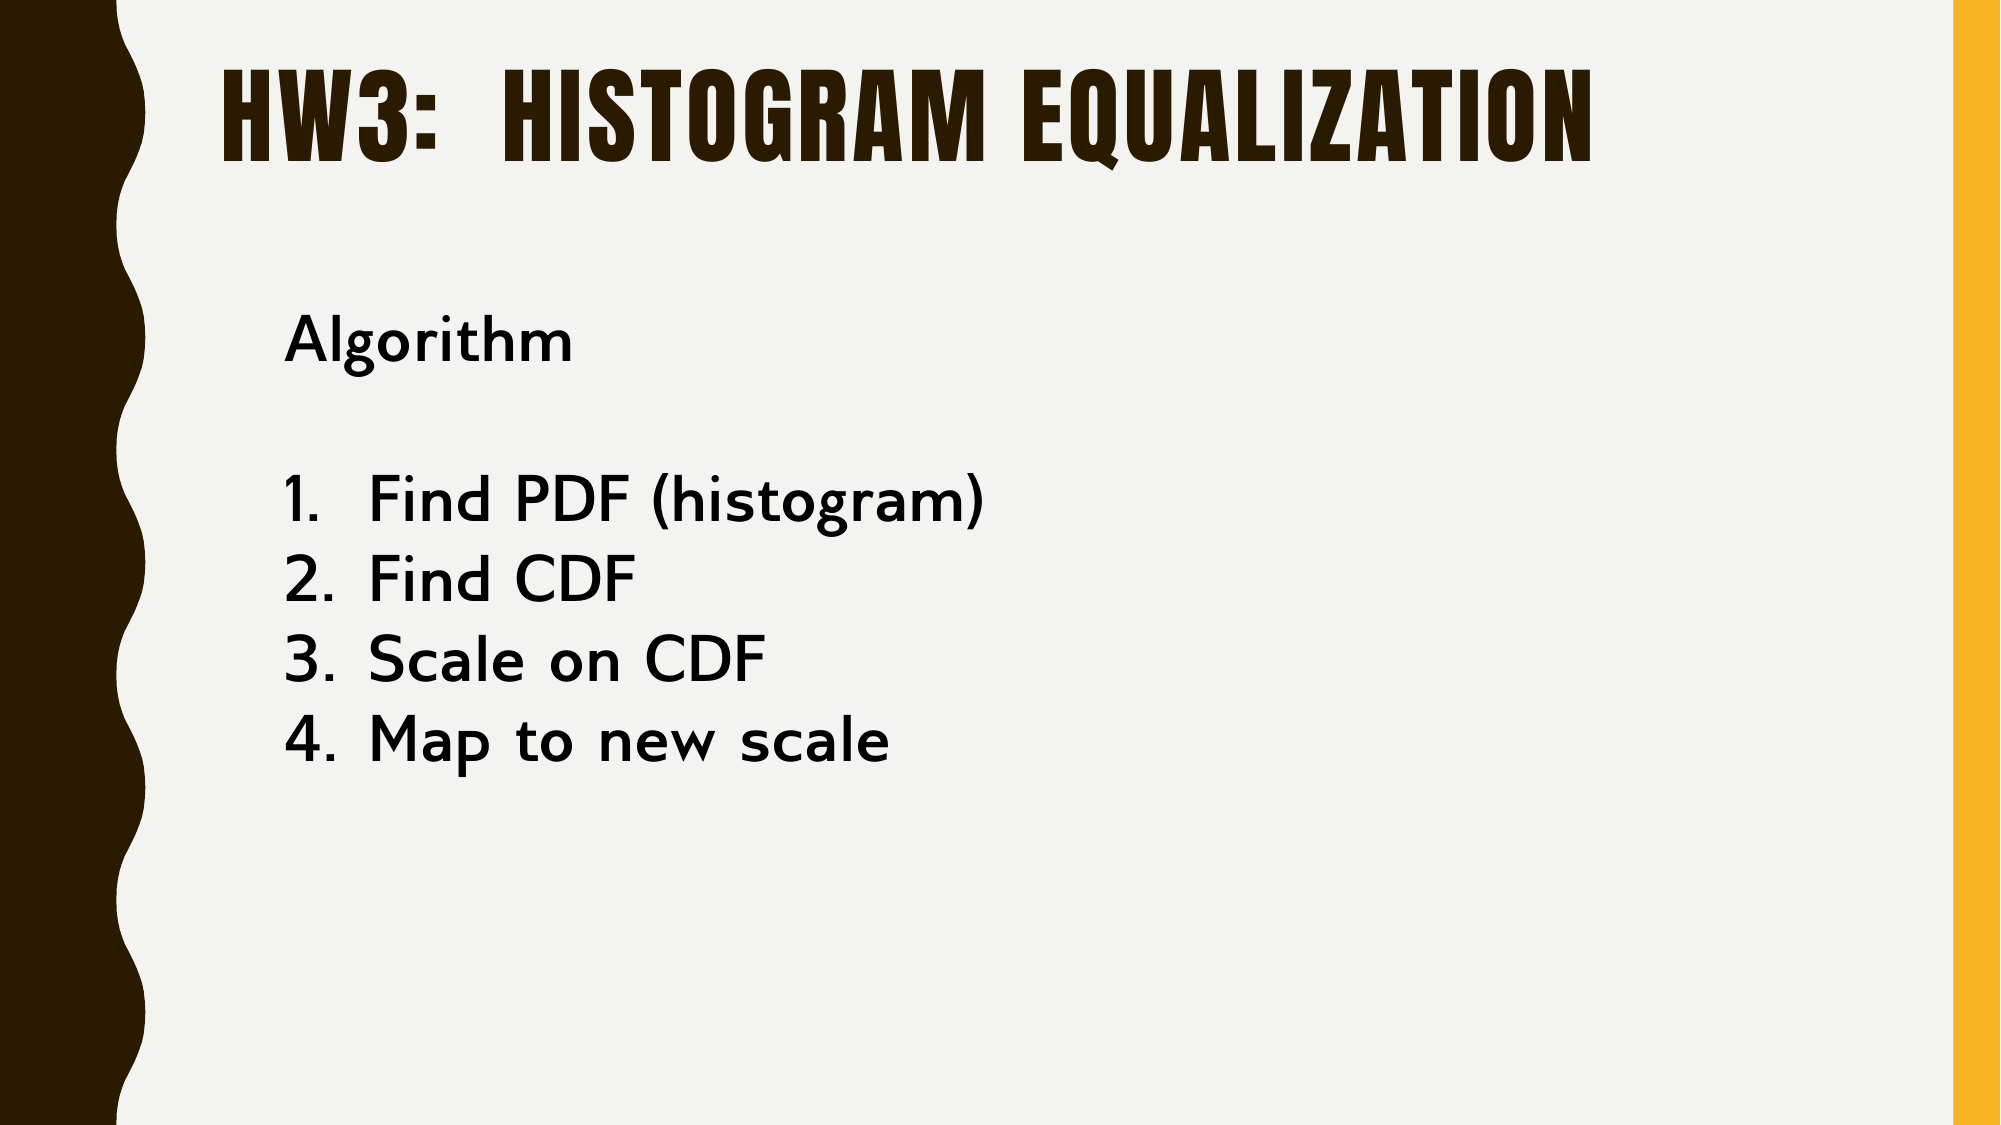

# HW3:  Histogram Equalization
Algorithm

Find PDF (histogram)
Find CDF
Scale on CDF
Map to new scale